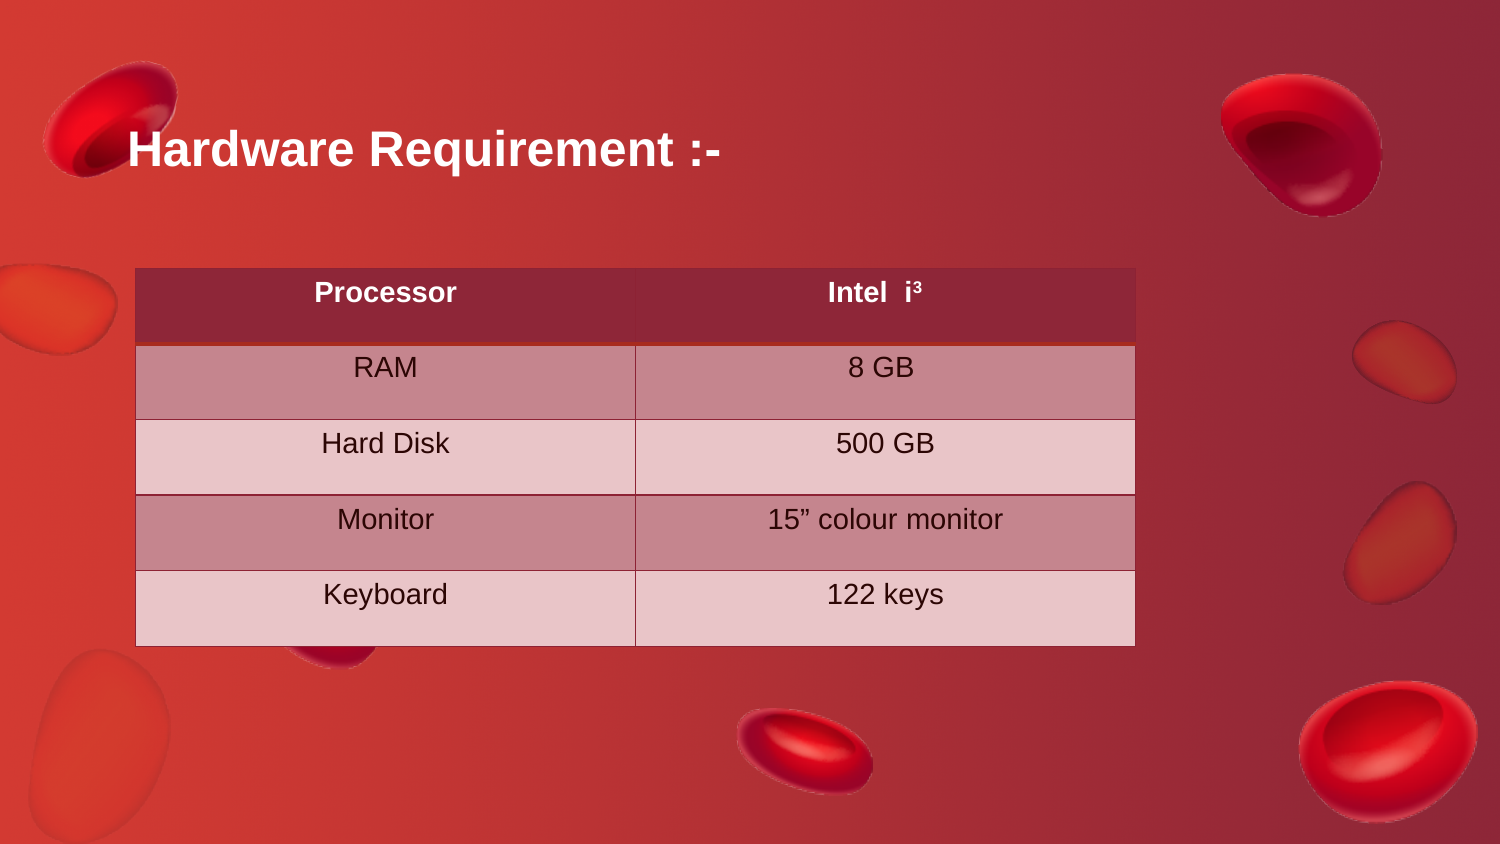

# Hardware Requirement :-
| Processor | Intel i3 |
| --- | --- |
| RAM | 8 GB |
| Hard Disk | 500 GB |
| Monitor | 15” colour monitor |
| Keyboard | 122 keys |